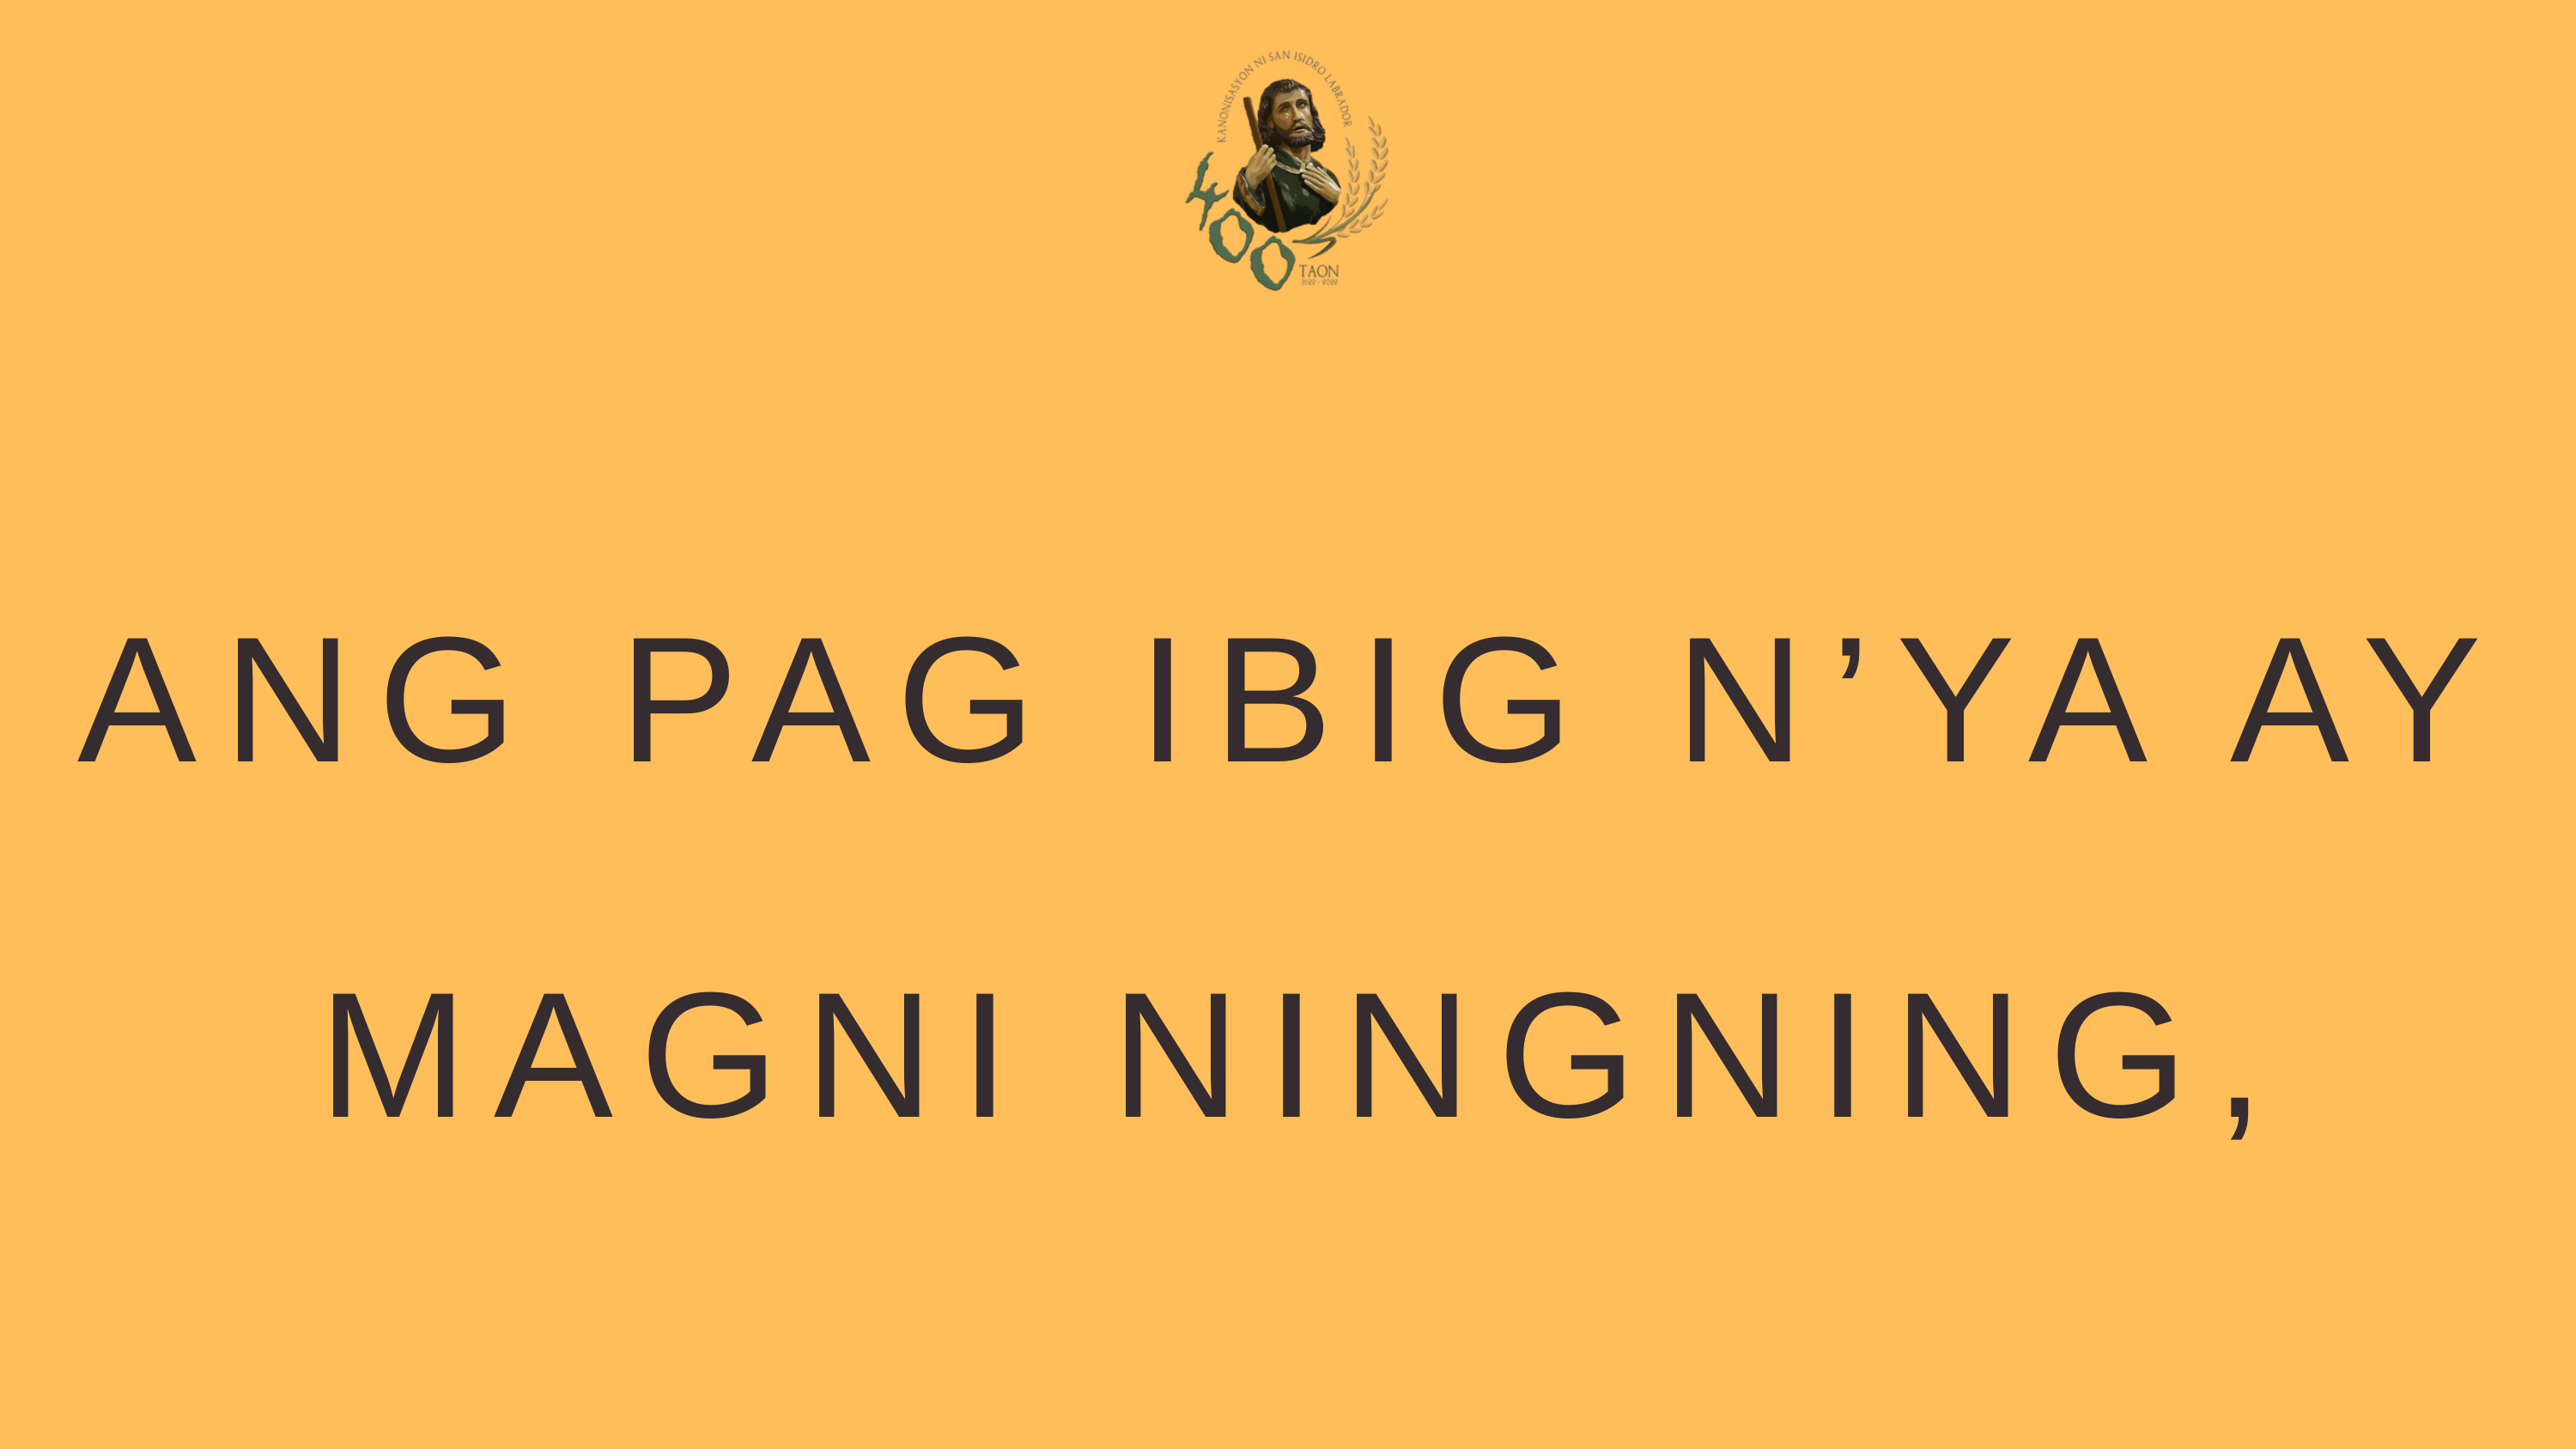

ANG PAG IBIG N’YA AY MAGNI NINGNING,